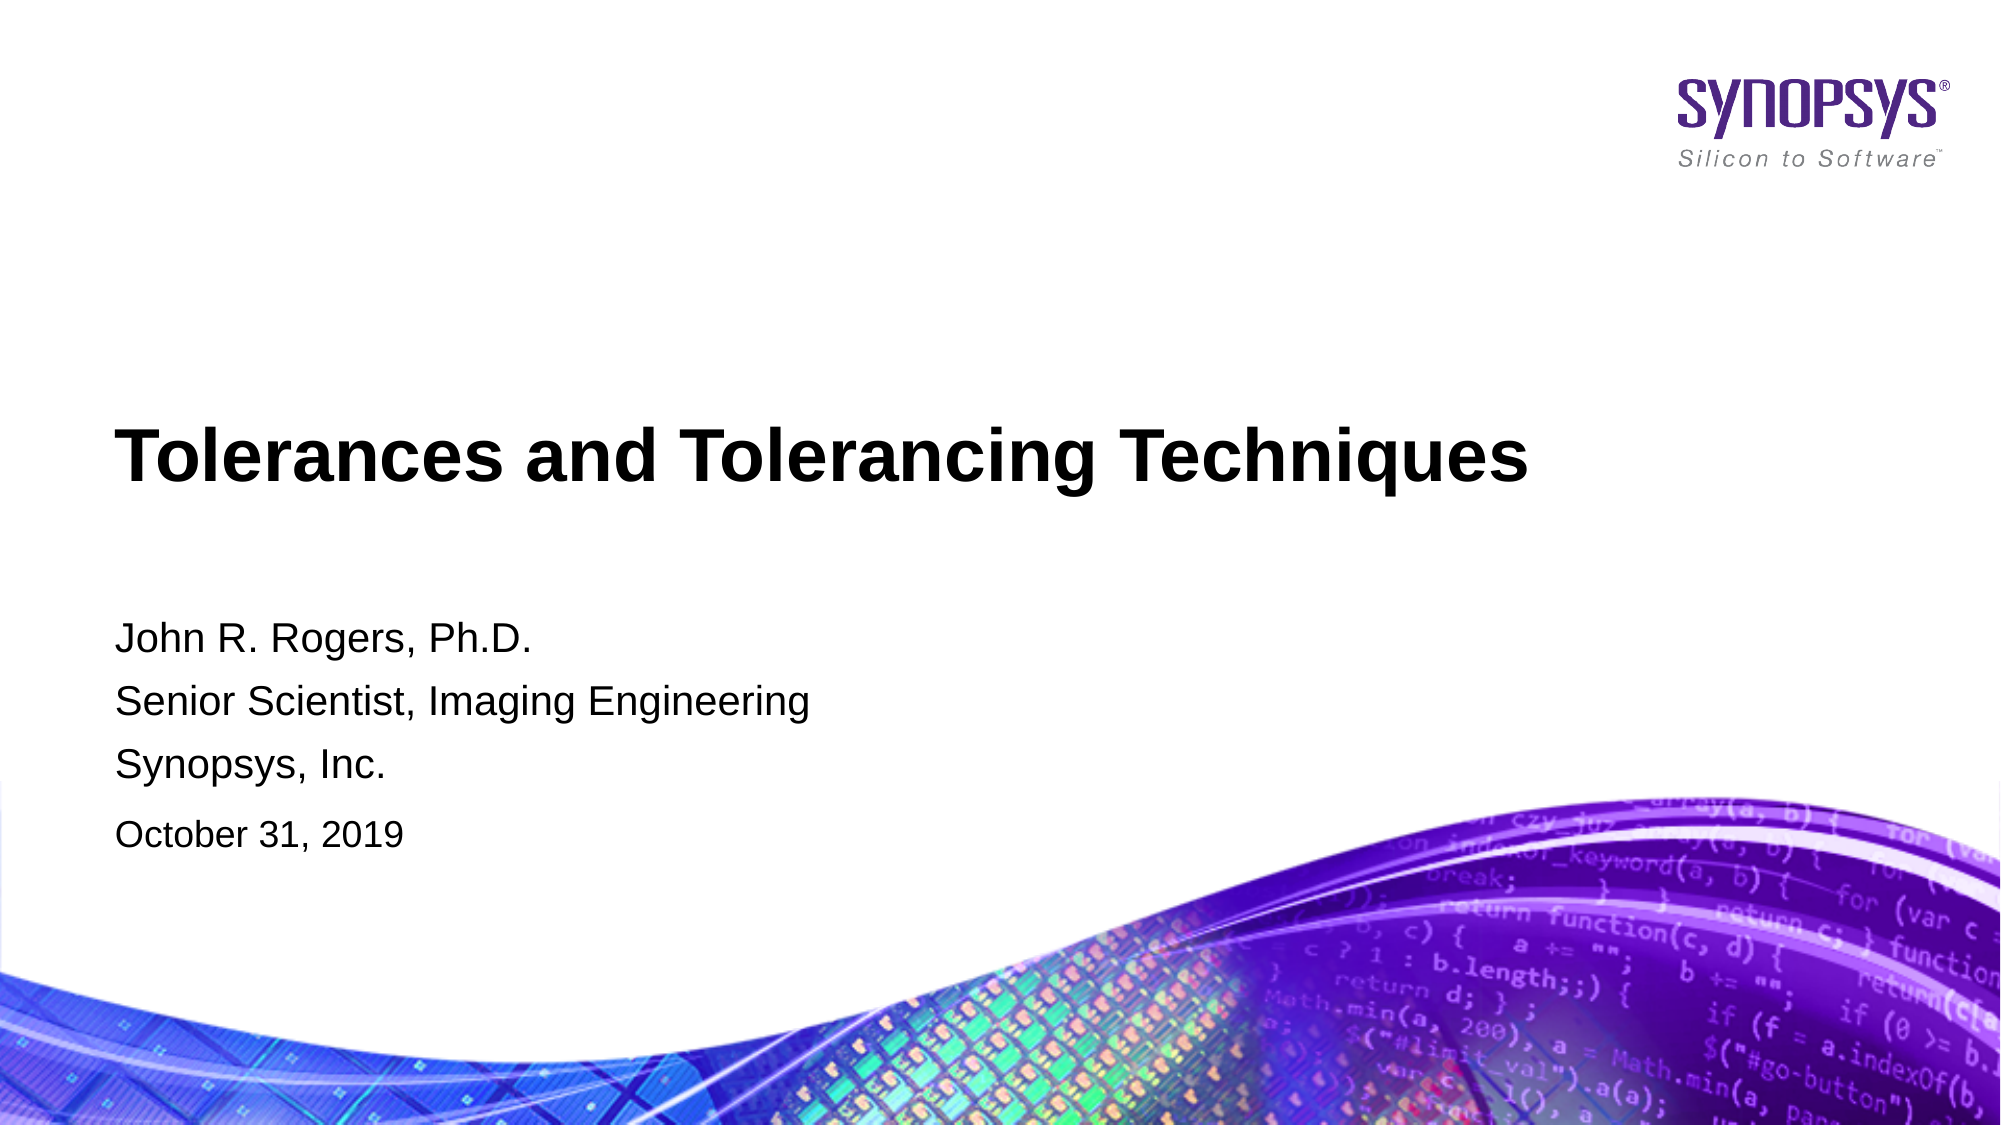

# Tolerances and Tolerancing Techniques
John R. Rogers, Ph.D.
Senior Scientist, Imaging Engineering
Synopsys, Inc.
October 31, 2019